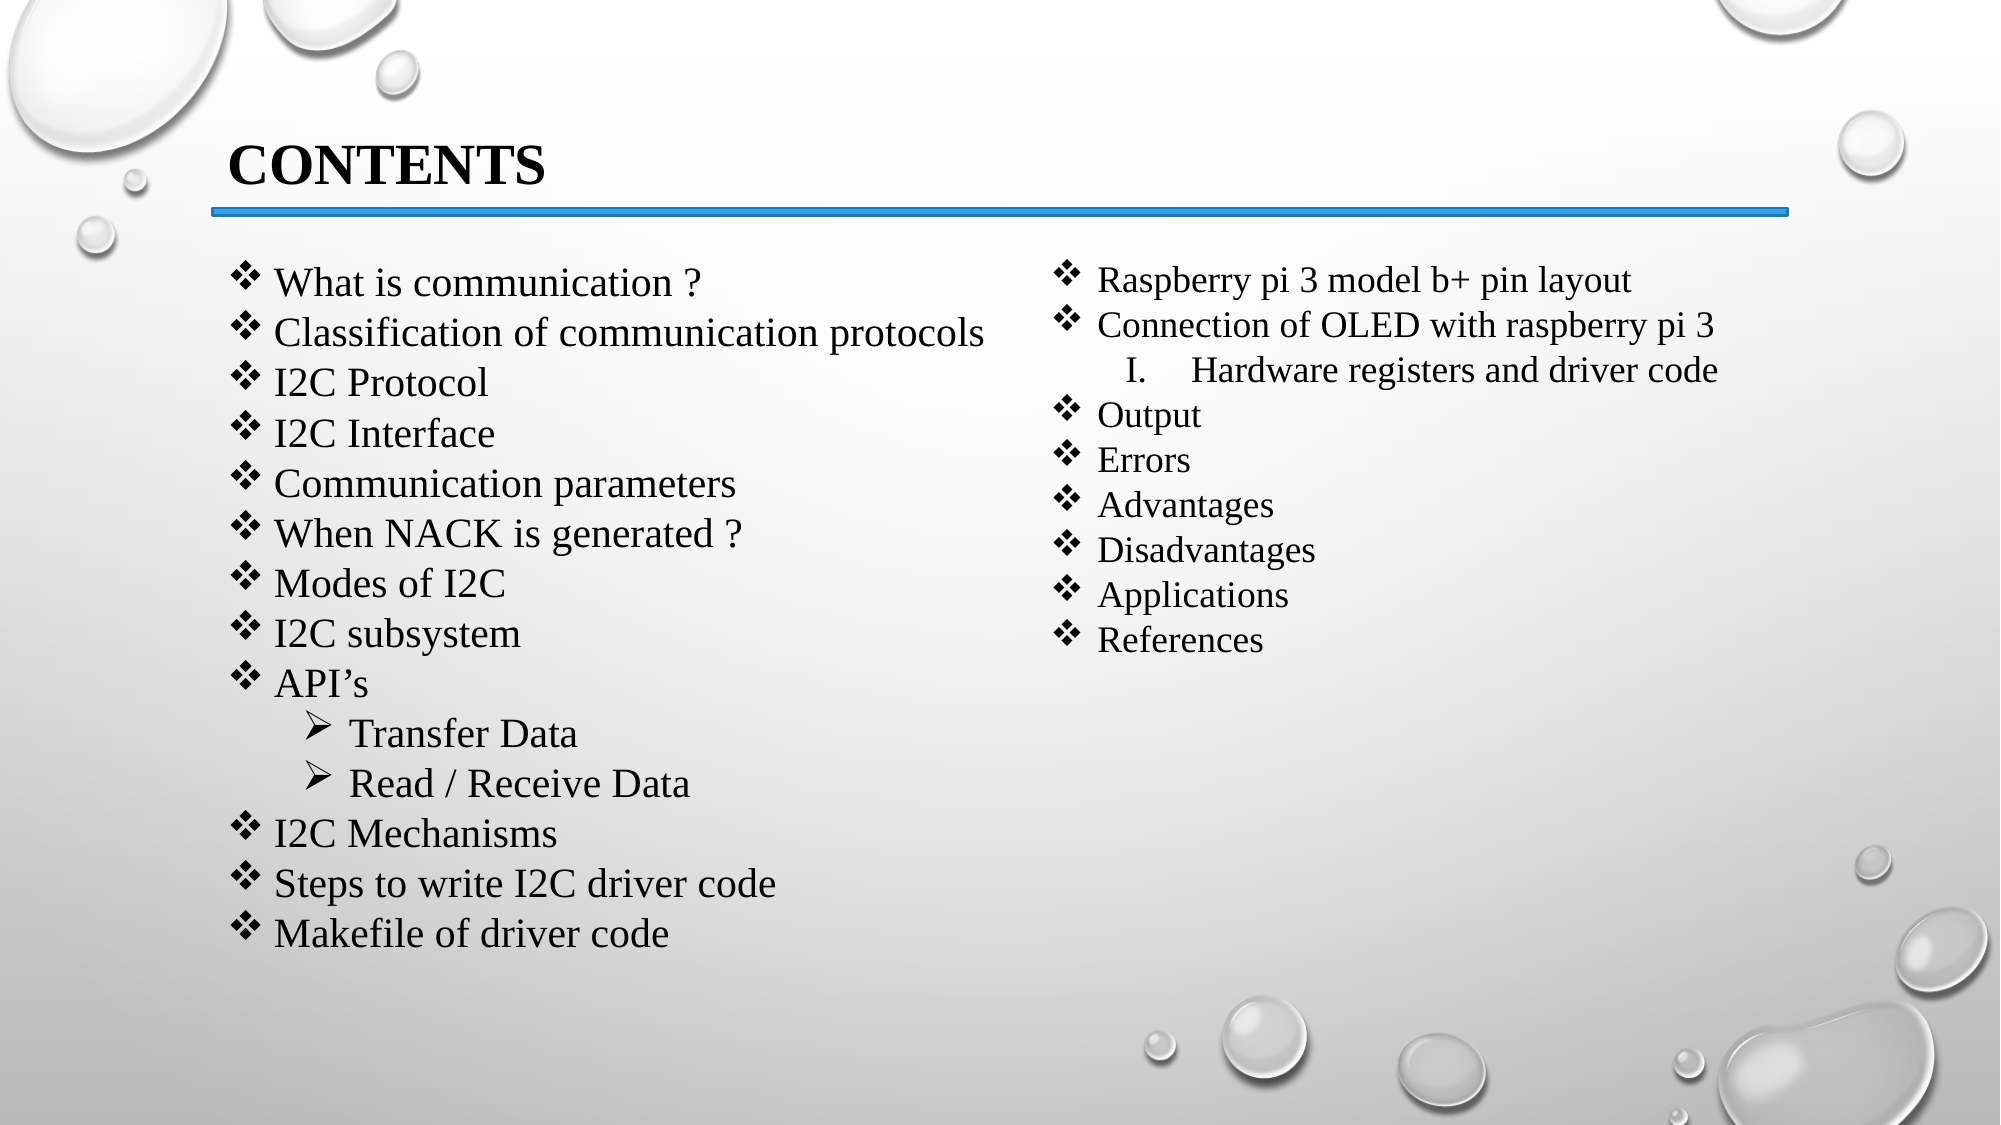

# CONTENTS

Raspberry pi 3 model b+ pin layout
Connection of OLED with raspberry pi 3
Hardware registers and driver code
Output
Errors
Advantages
Disadvantages
Applications
References

What is communication ?
Classification of communication protocols
I2C Protocol
I2C Interface
Communication parameters
When NACK is generated ?
Modes of I2C
I2C subsystem
API’s
Transfer Data
Read / Receive Data
I2C Mechanisms
Steps to write I2C driver code
Makefile of driver code